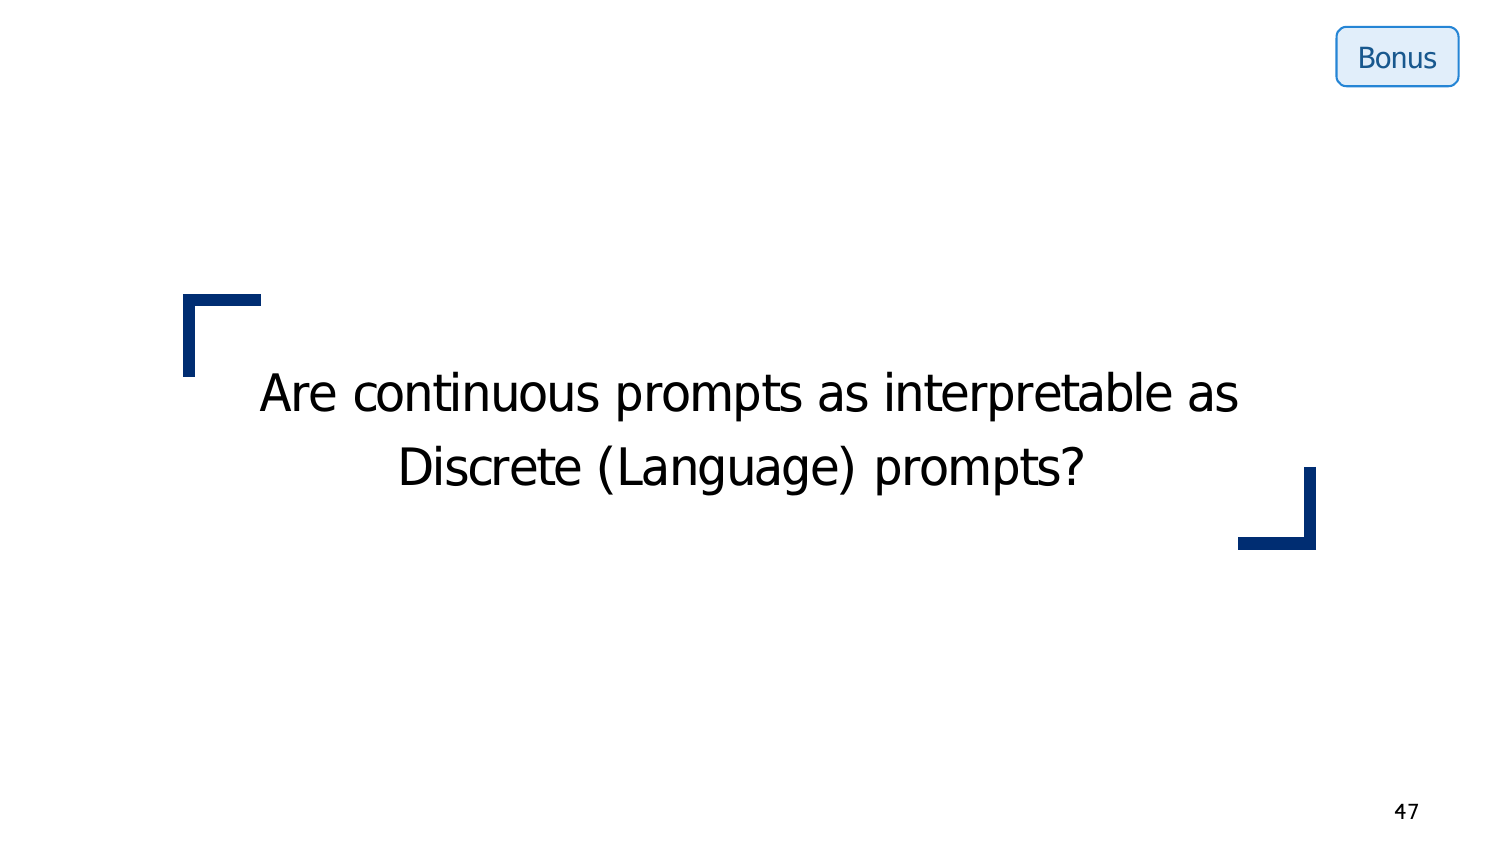

Bonus
Are continuous prompts as interpretable as
Discrete (Language) prompts?